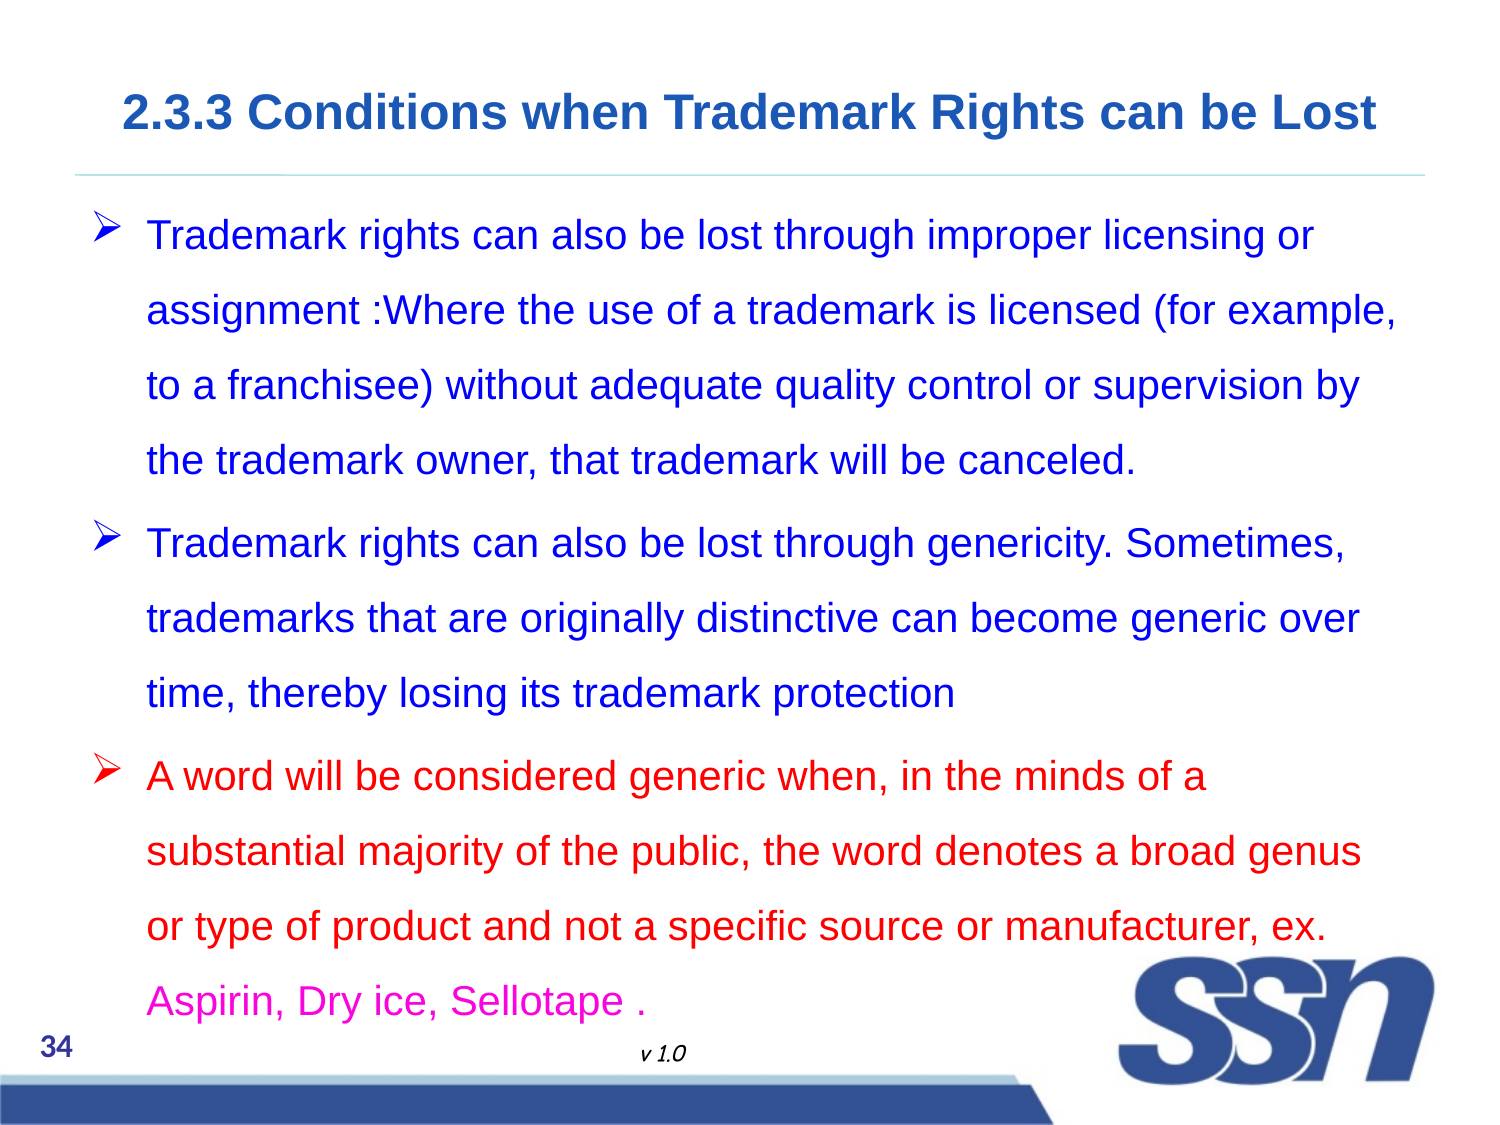

# 2.3.3 Conditions when Trademark Rights can be Lost
Trademark rights can also be lost through improper licensing or assignment :Where the use of a trademark is licensed (for example, to a franchisee) without adequate quality control or supervision by the trademark owner, that trademark will be canceled.
Trademark rights can also be lost through genericity. Sometimes, trademarks that are originally distinctive can become generic over time, thereby losing its trademark protection
A word will be considered generic when, in the minds of a substantial majority of the public, the word denotes a broad genus or type of product and not a specific source or manufacturer, ex. Aspirin, Dry ice, Sellotape .